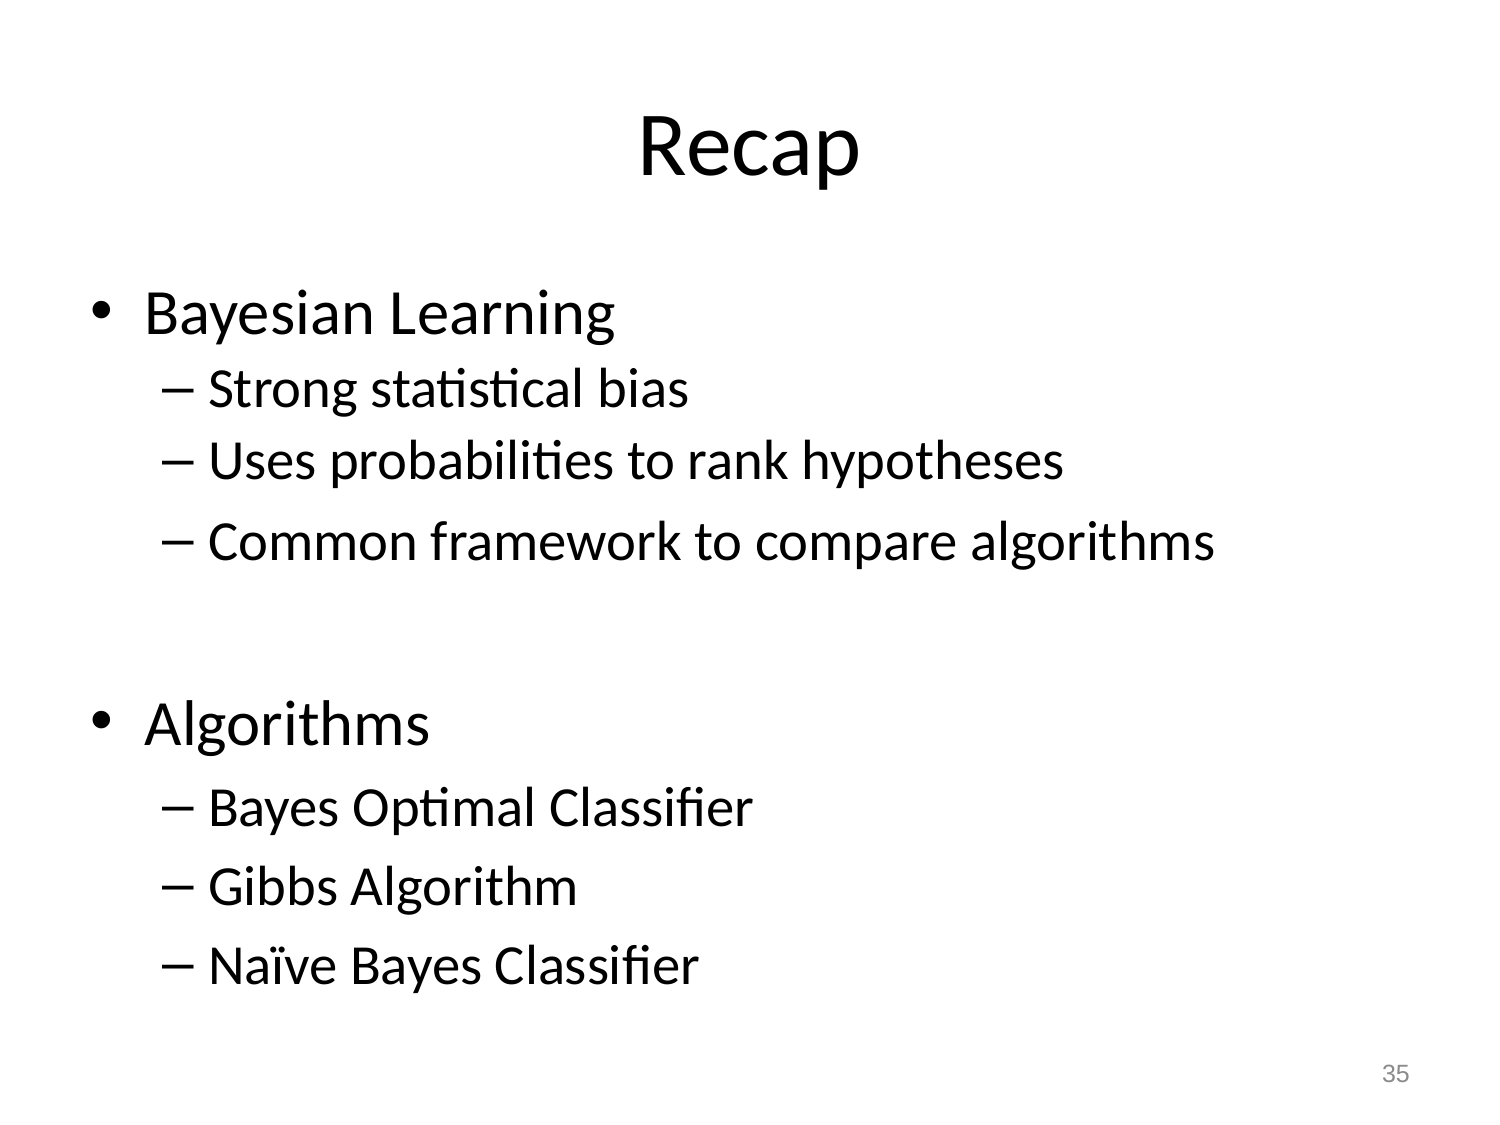

# Recap
Bayesian Learning
Strong statistical bias
Uses probabilities to rank hypotheses
Common framework to compare algorithms

Algorithms
Bayes Optimal Classifier
Gibbs Algorithm
Naïve Bayes Classifier
35